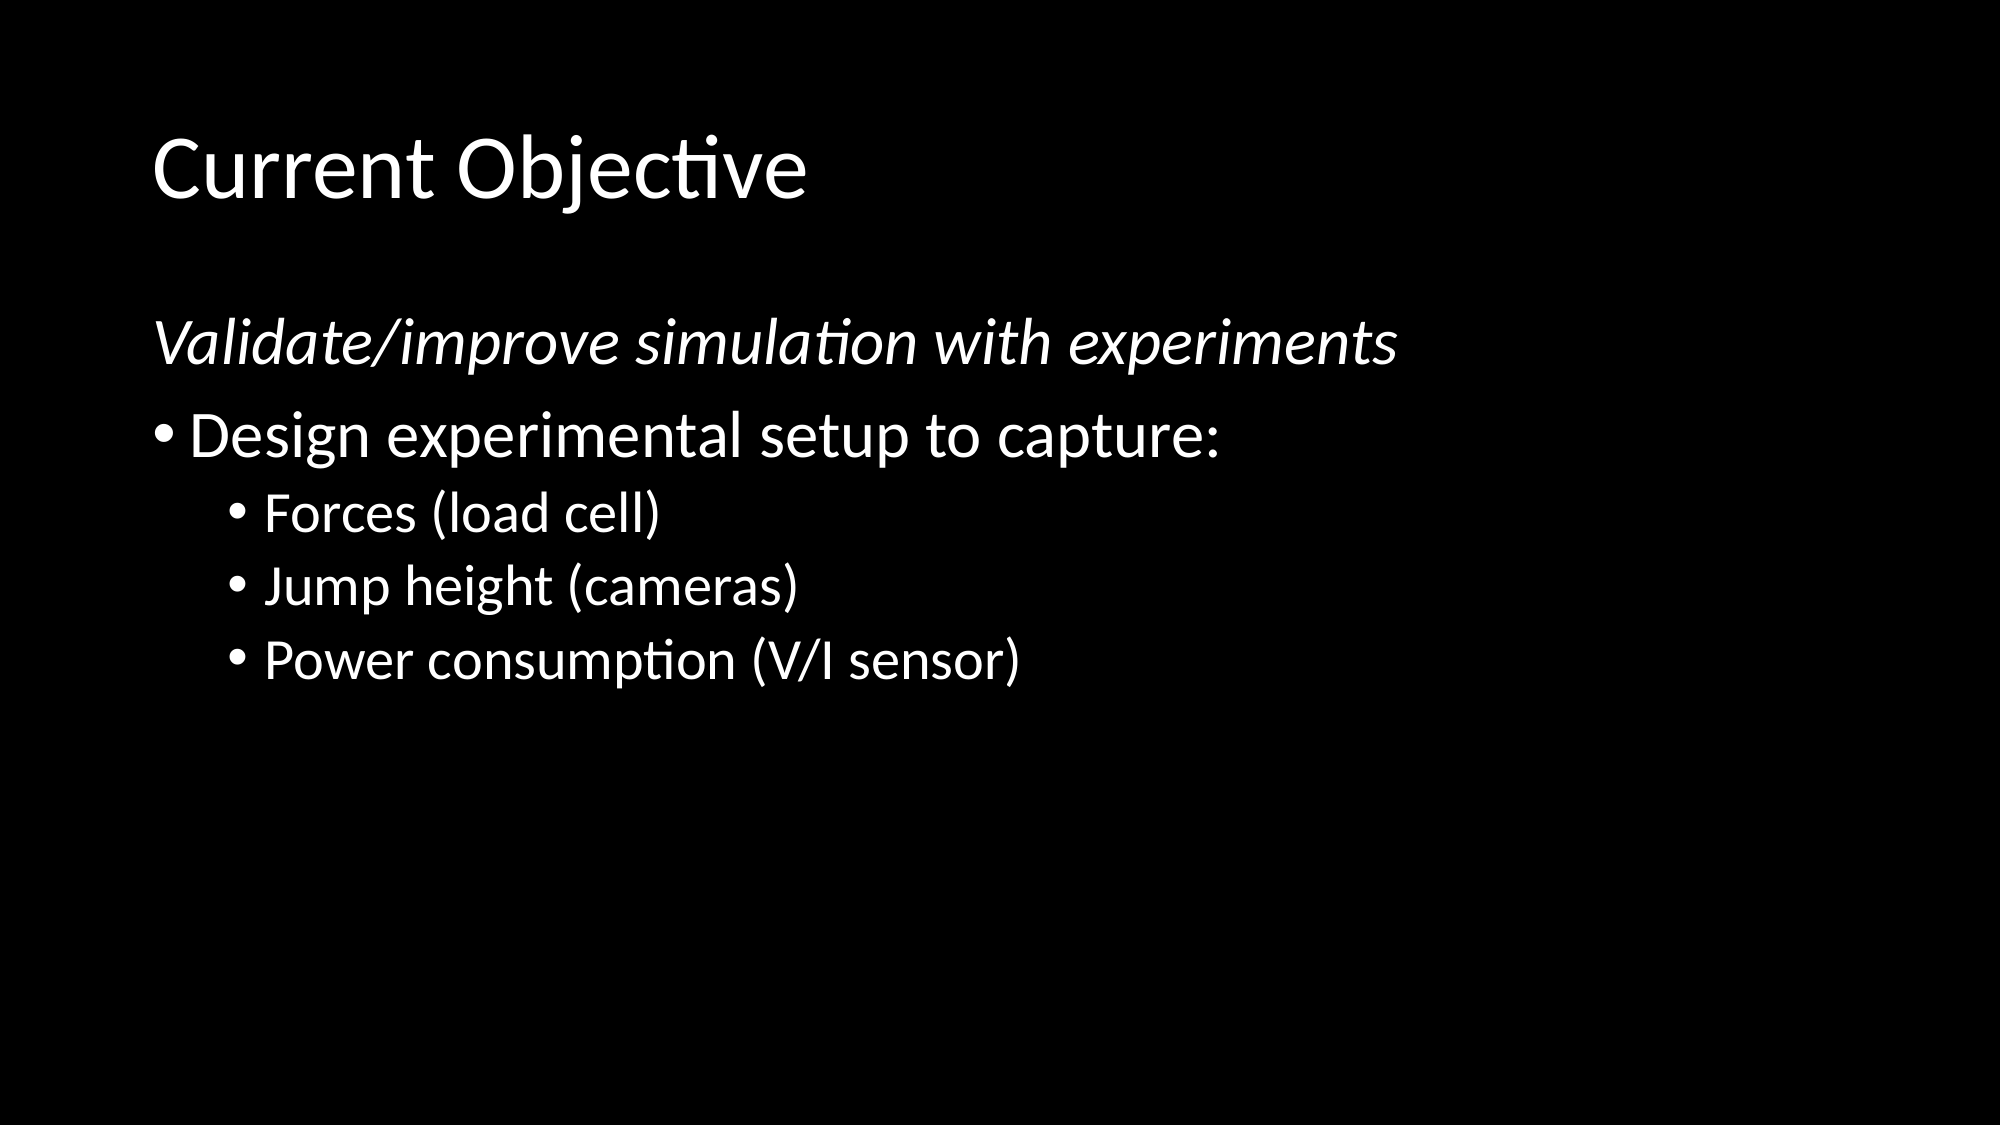

# Current Objective
Validate/improve simulation with experiments
Design experimental setup to capture:
Forces (load cell)
Jump height (cameras)
Power consumption (V/I sensor)